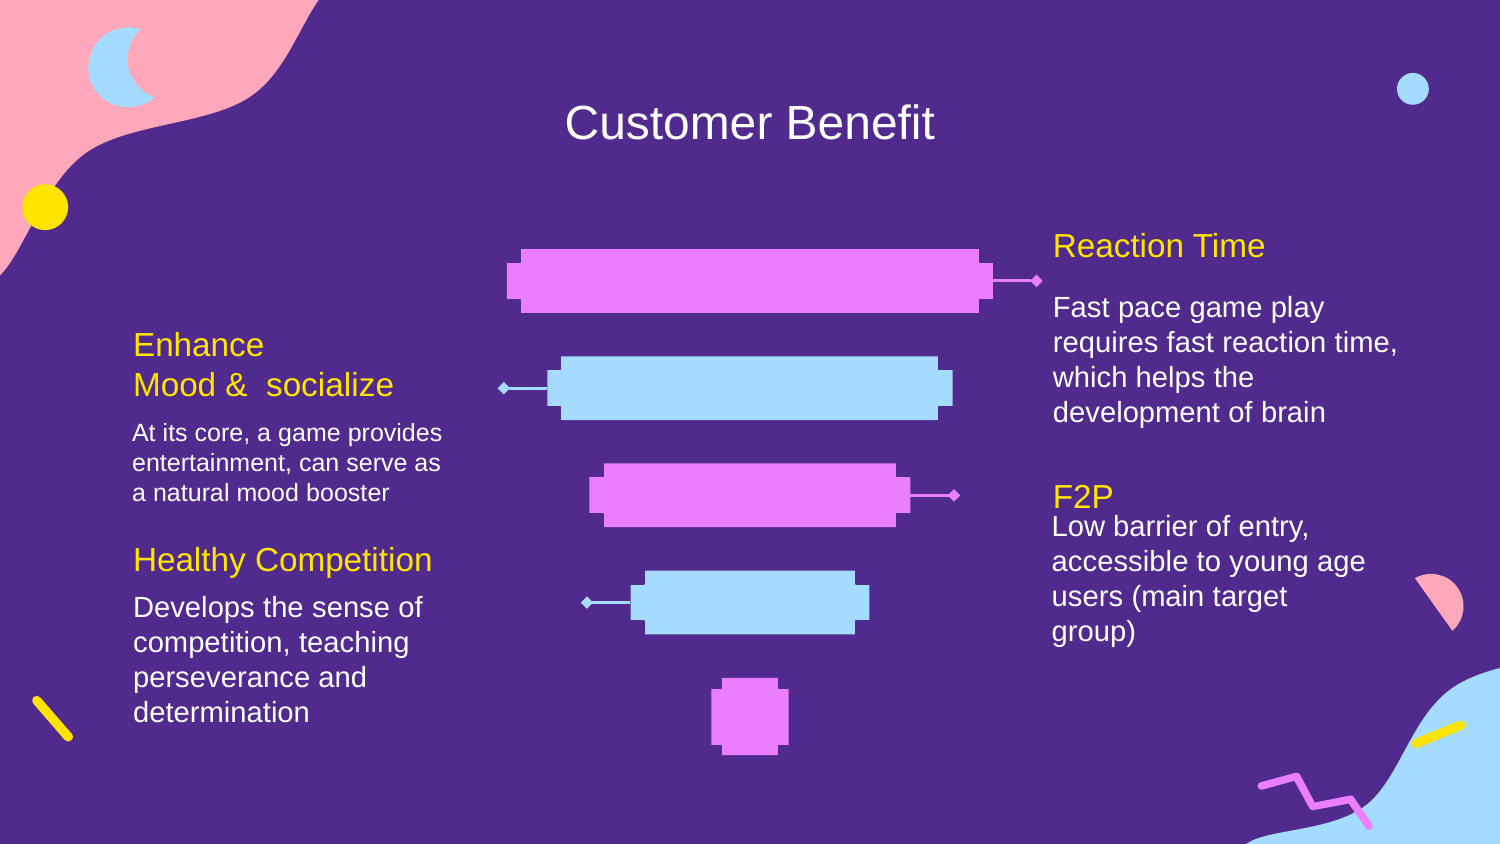

# Customer Benefit
Reaction Time

Enhance
Mood &  socialize
Fast pace game play requires fast reaction time, which helps the development of brain

At its core, a game provides entertainment, can serve as a natural mood booster

F2P
Low barrier of entry, accessible to young age users (main target group)

Healthy Competition

Develops the sense of competition, teaching perseverance and determination